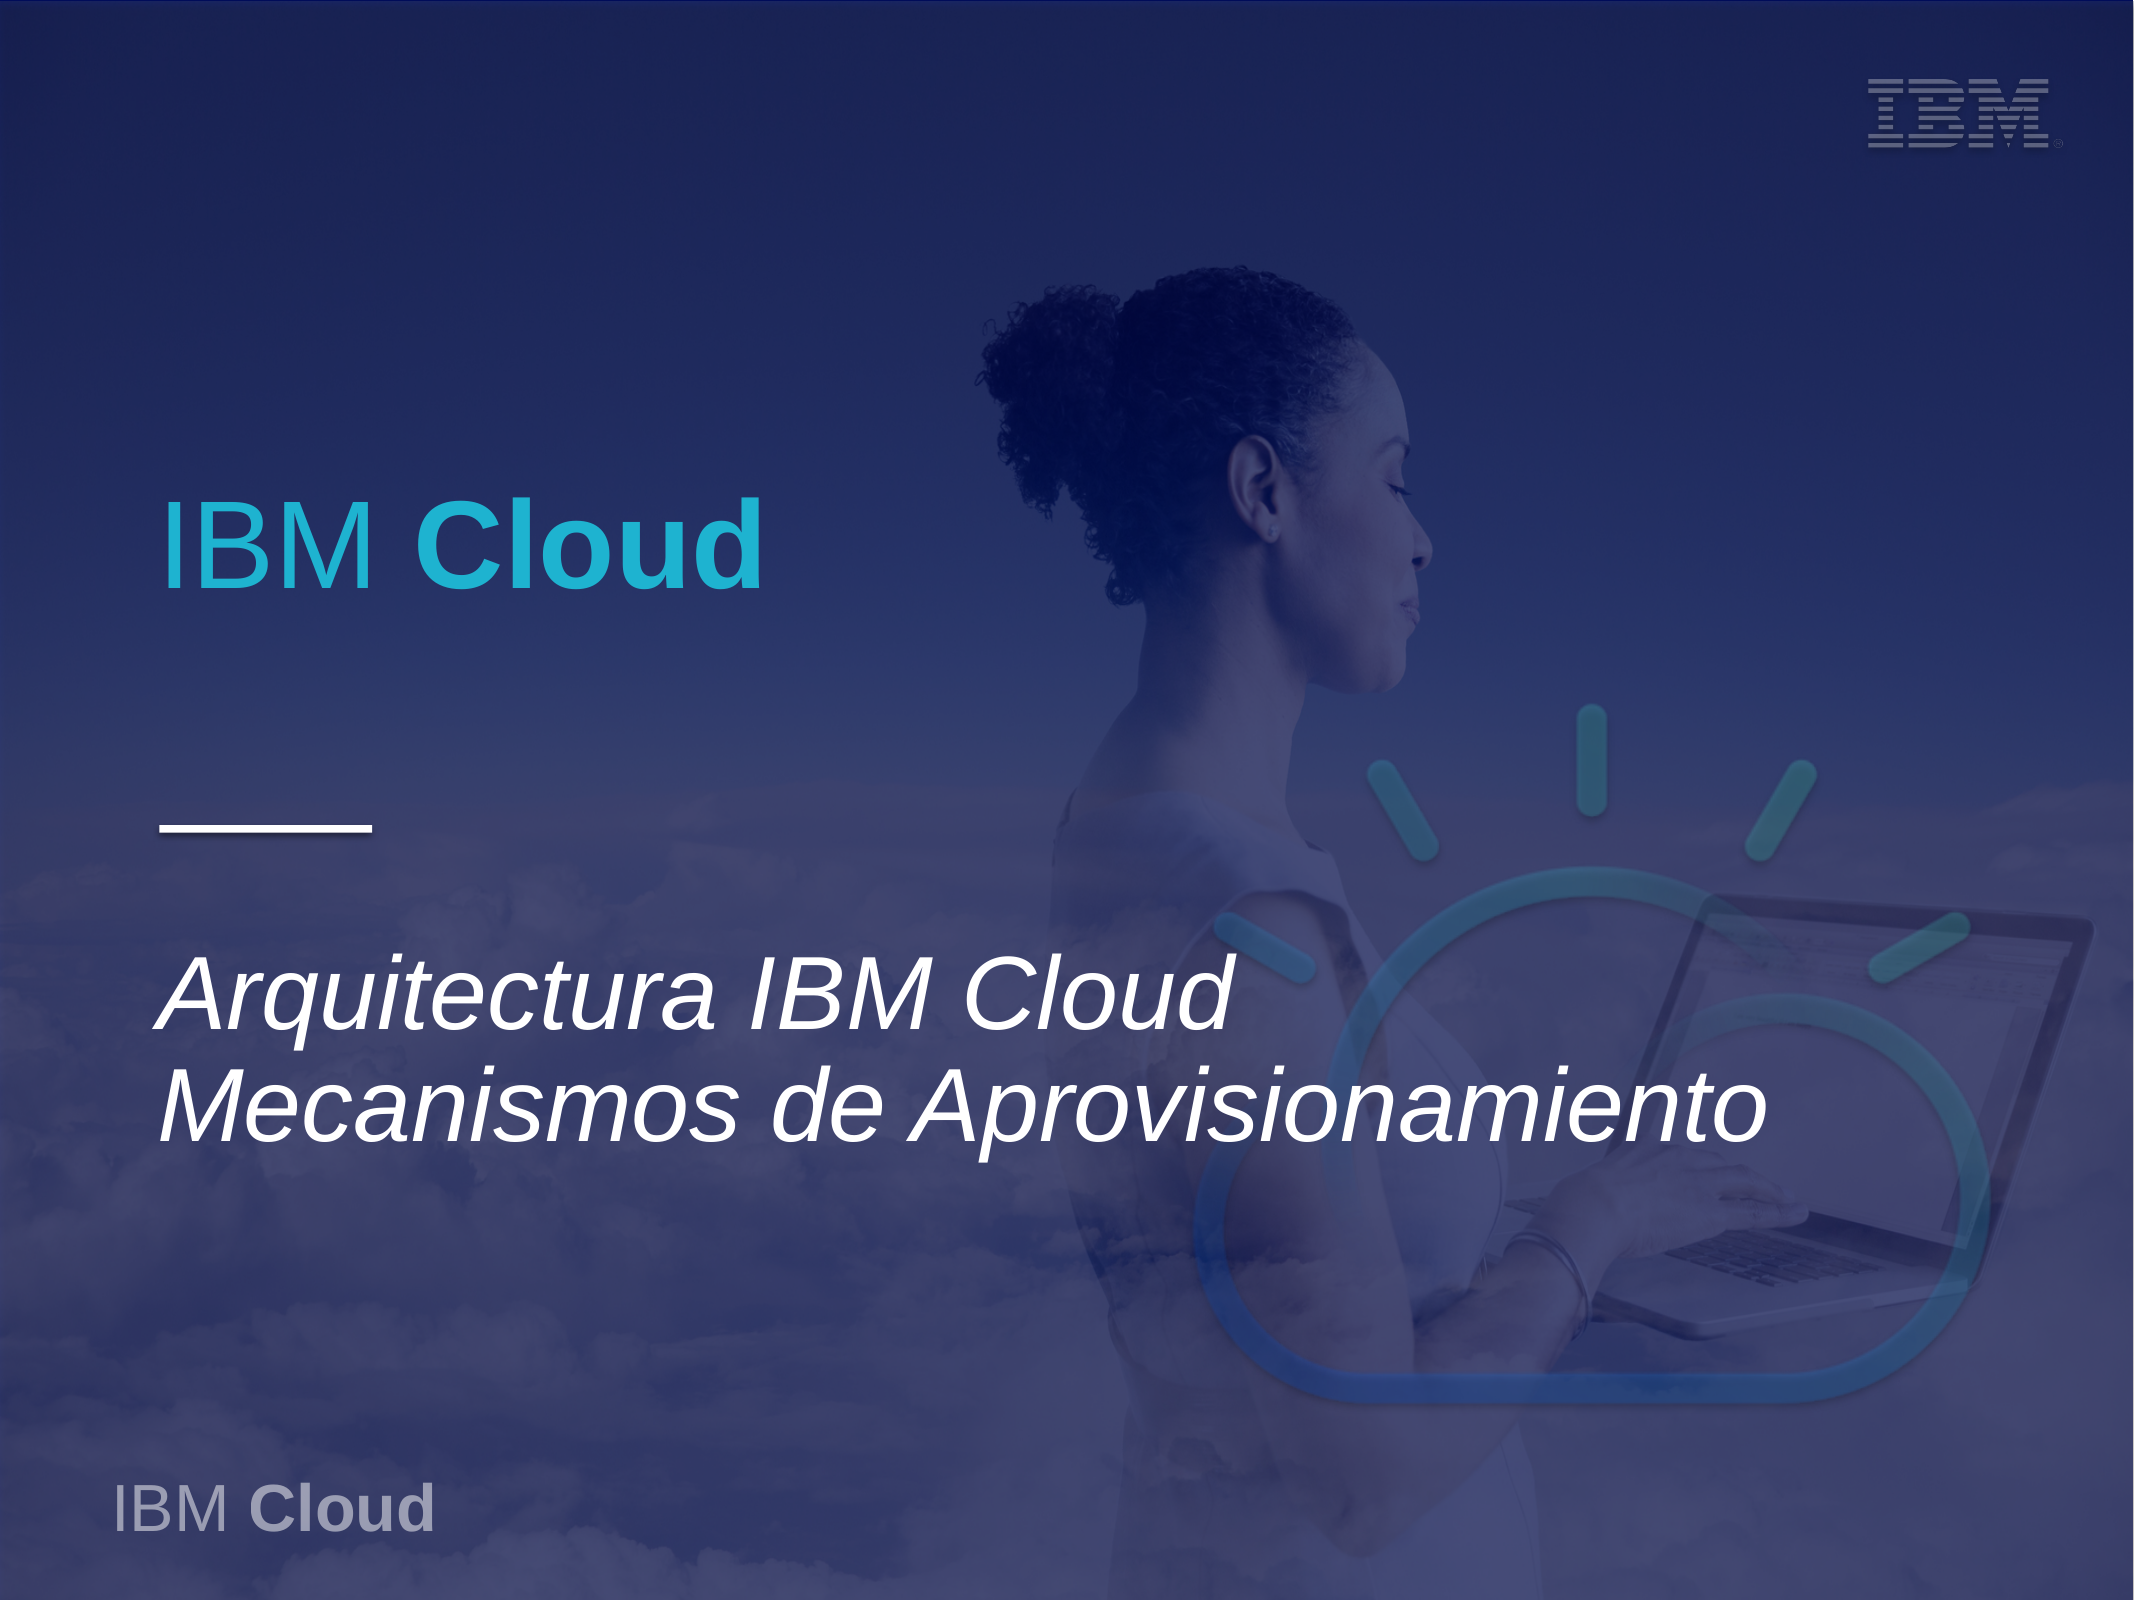

IBM Cloud

Arquitectura IBM Cloud
Mecanismos de Aprovisionamiento
IBM Cloud